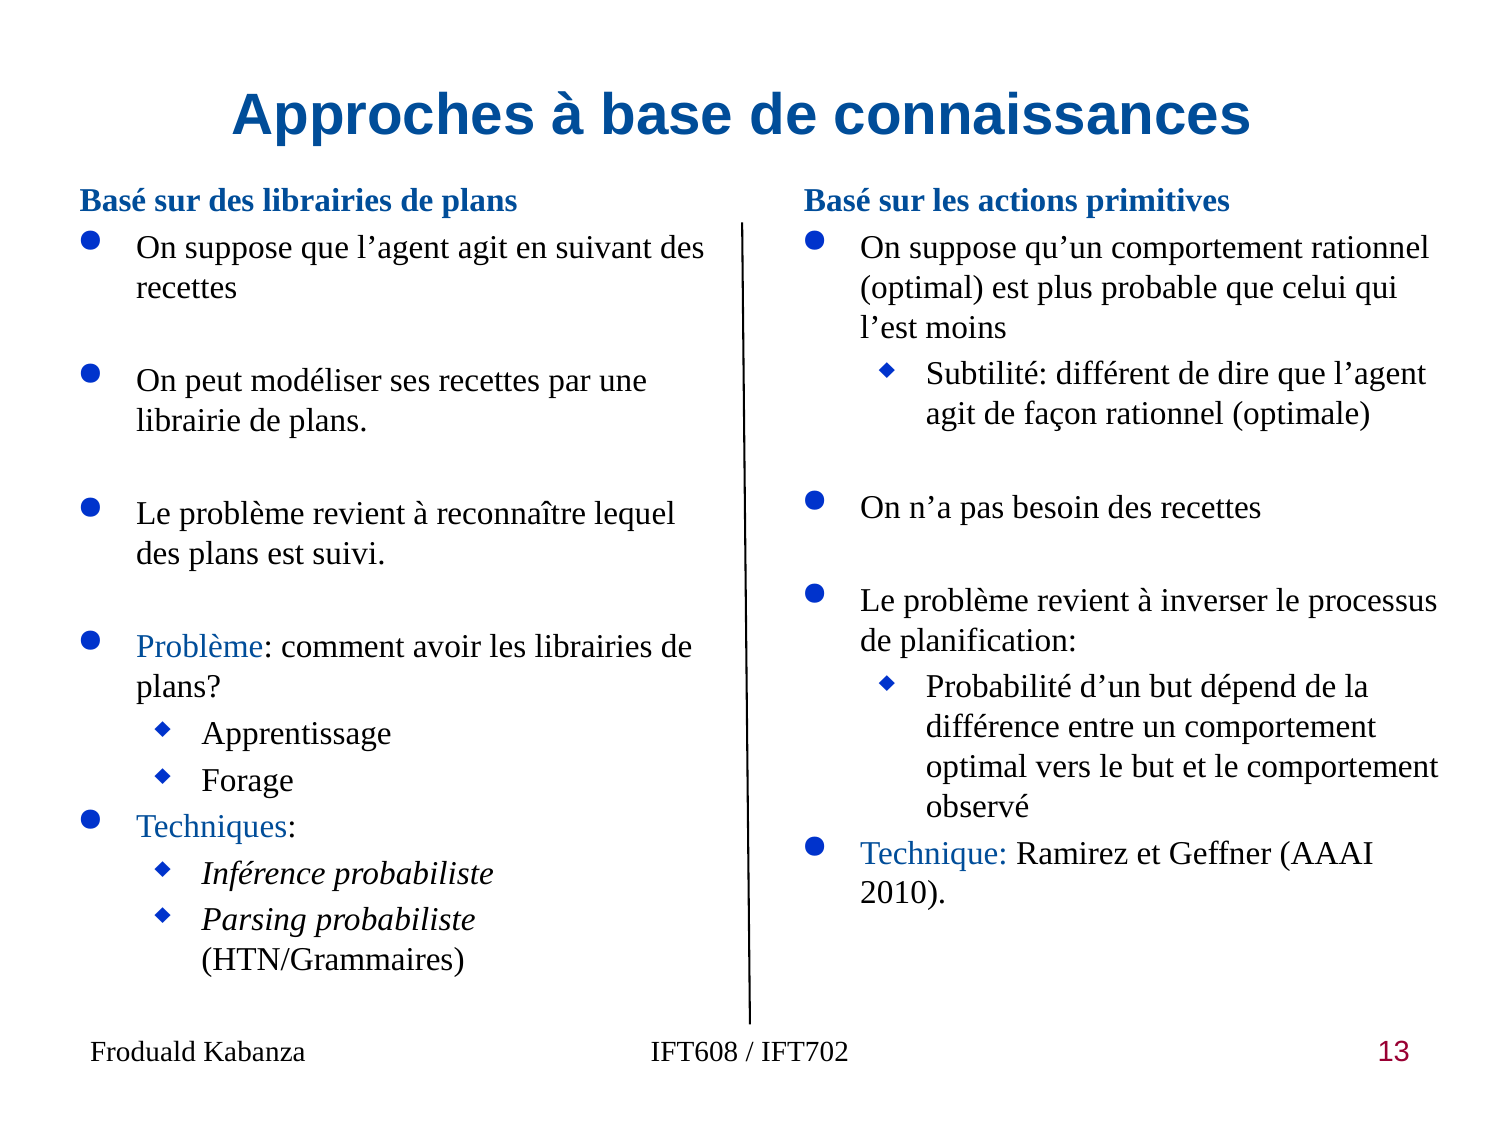

# Approches à base de connaissances
Basé sur des librairies de plans
On suppose que l’agent agit en suivant des recettes

On peut modéliser ses recettes par une librairie de plans.

Le problème revient à reconnaître lequel des plans est suivi.

Problème: comment avoir les librairies de plans?
Apprentissage
Forage
Techniques:
Inférence probabiliste
Parsing probabiliste (HTN/Grammaires)
Basé sur les actions primitives
On suppose qu’un comportement rationnel (optimal) est plus probable que celui qui l’est moins
Subtilité: différent de dire que l’agent agit de façon rationnel (optimale)

On n’a pas besoin des recettes

Le problème revient à inverser le processus de planification:
Probabilité d’un but dépend de la différence entre un comportement optimal vers le but et le comportement observé
Technique: Ramirez et Geffner (AAAI 2010).
Froduald Kabanza
IFT608 / IFT702
13